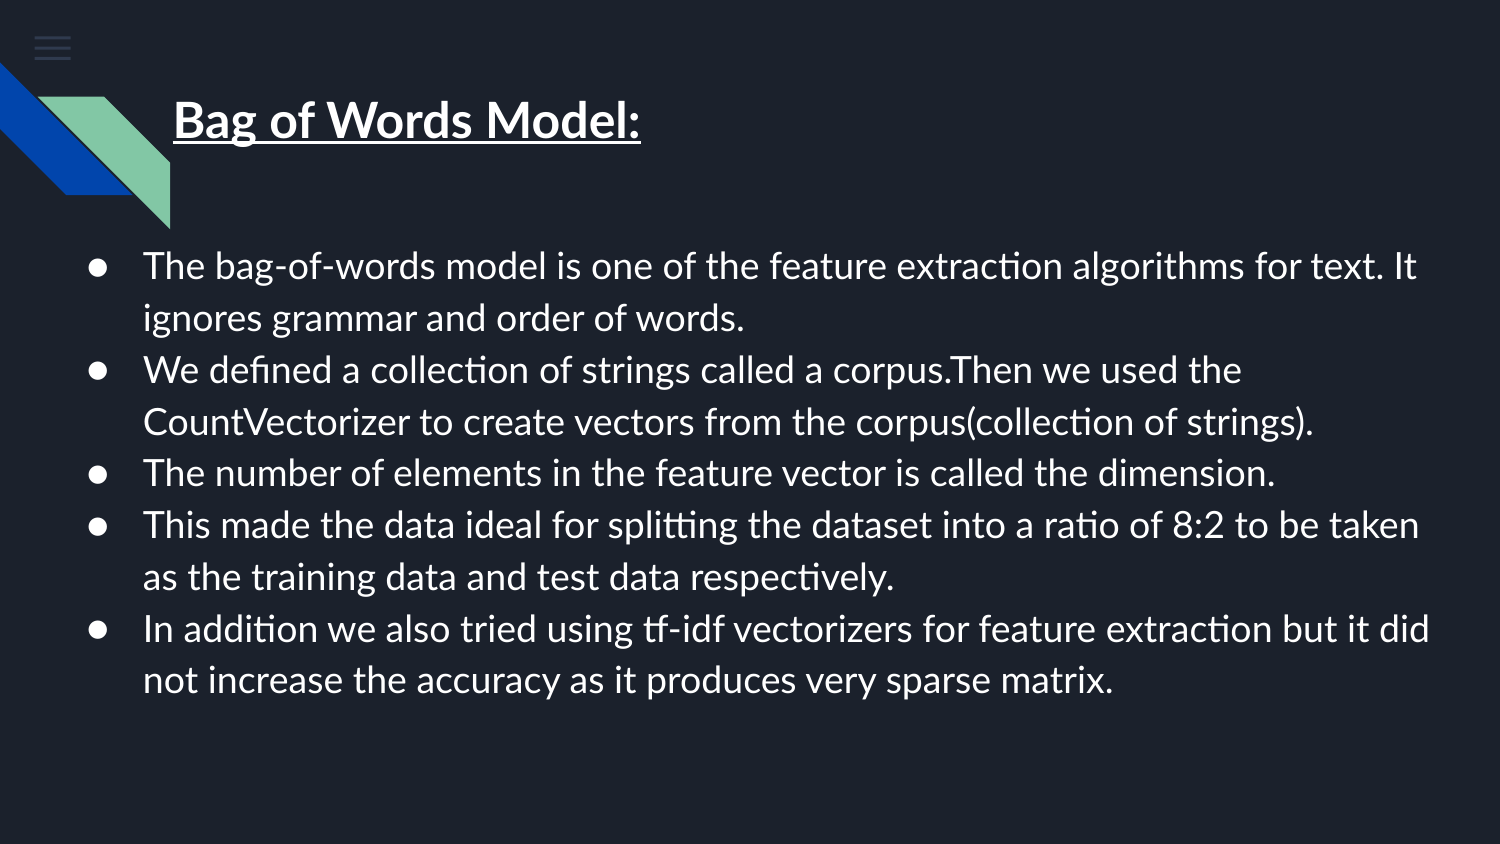

# Bag of Words Model:

The bag-of-words model is one of the feature extraction algorithms for text. It ignores grammar and order of words.
We defined a collection of strings called a corpus.Then we used the CountVectorizer to create vectors from the corpus(collection of strings).
The number of elements in the feature vector is called the dimension.
This made the data ideal for splitting the dataset into a ratio of 8:2 to be taken as the training data and test data respectively.
In addition we also tried using tf-idf vectorizers for feature extraction but it did not increase the accuracy as it produces very sparse matrix.